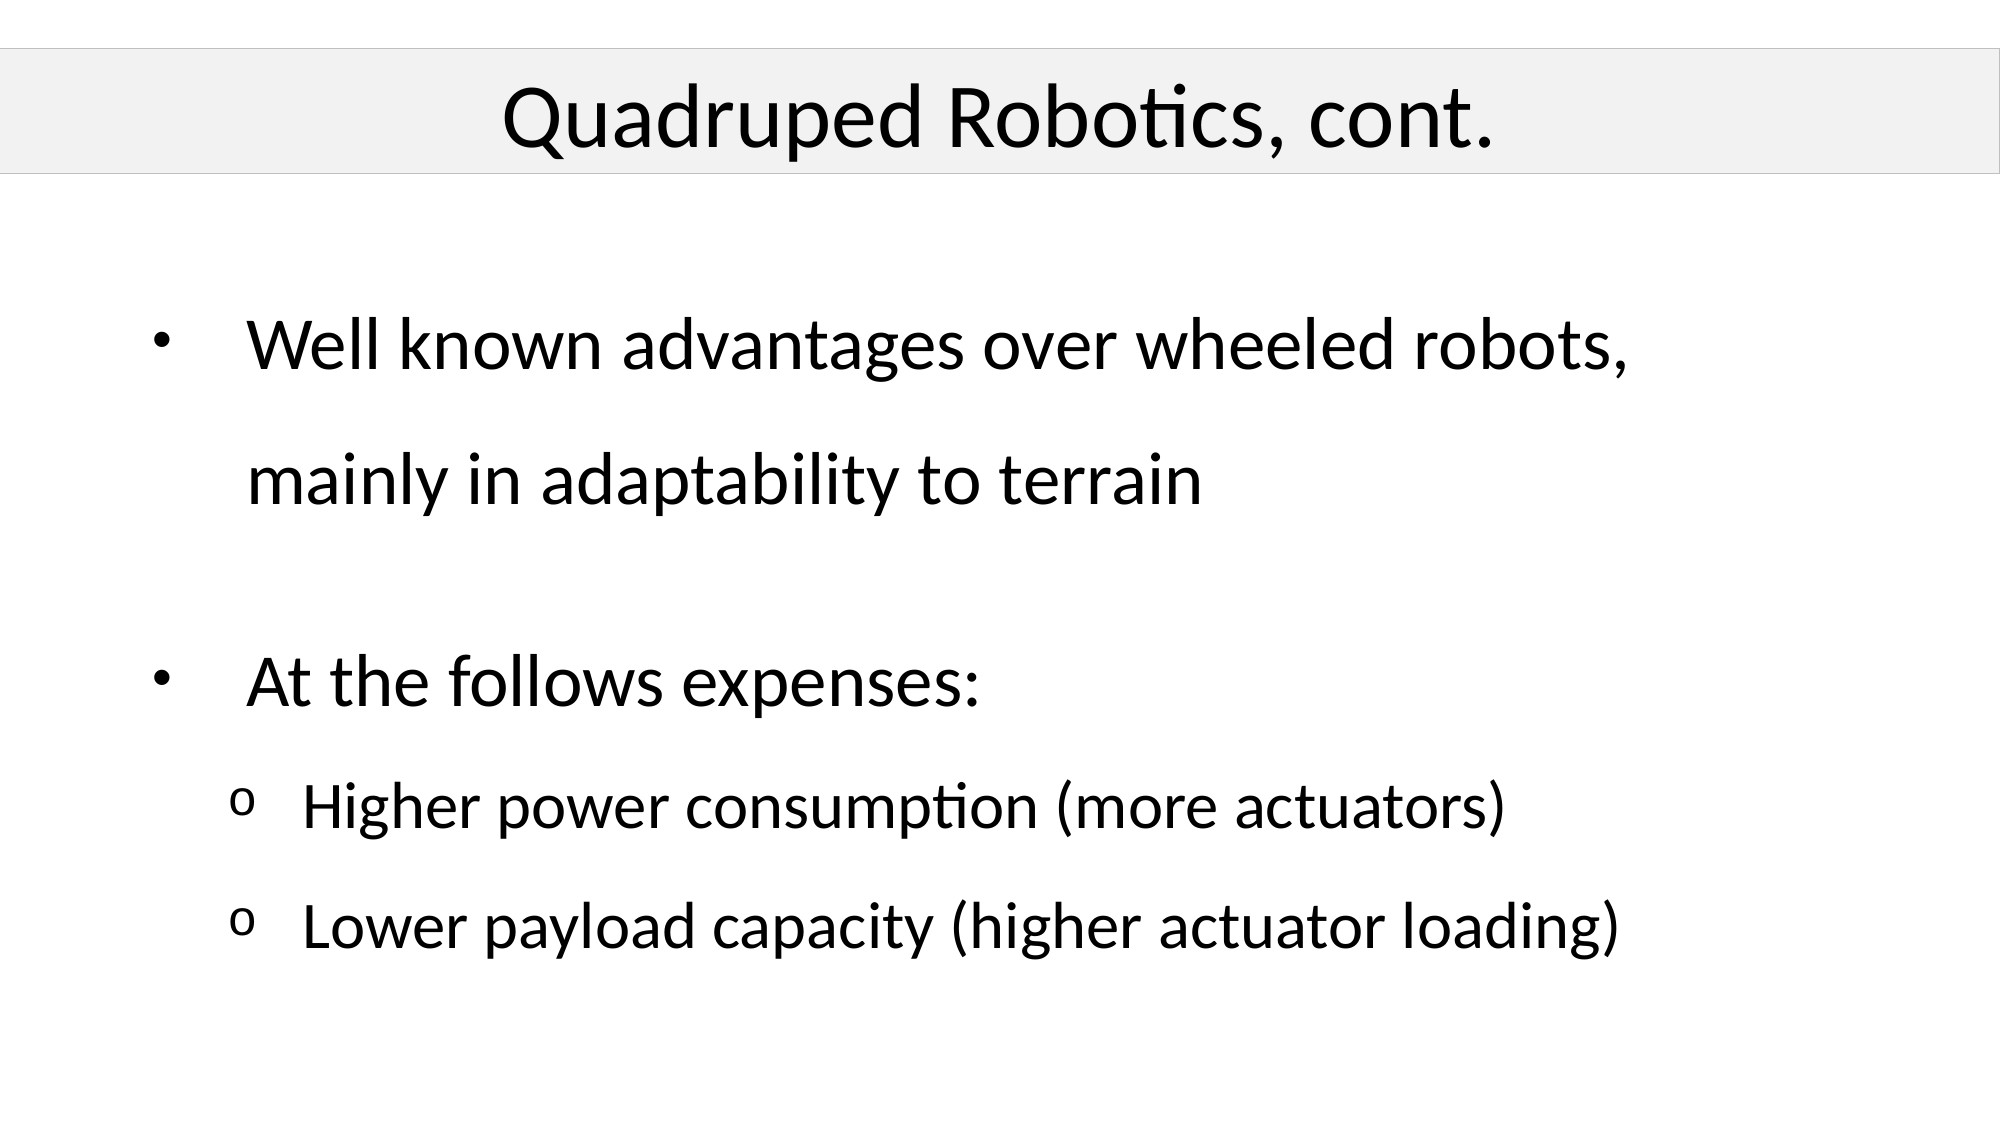

Quadruped Robotics, cont.
Well known advantages over wheeled robots, mainly in adaptability to terrain

At the follows expenses:
Higher power consumption (more actuators)
Lower payload capacity (higher actuator loading)